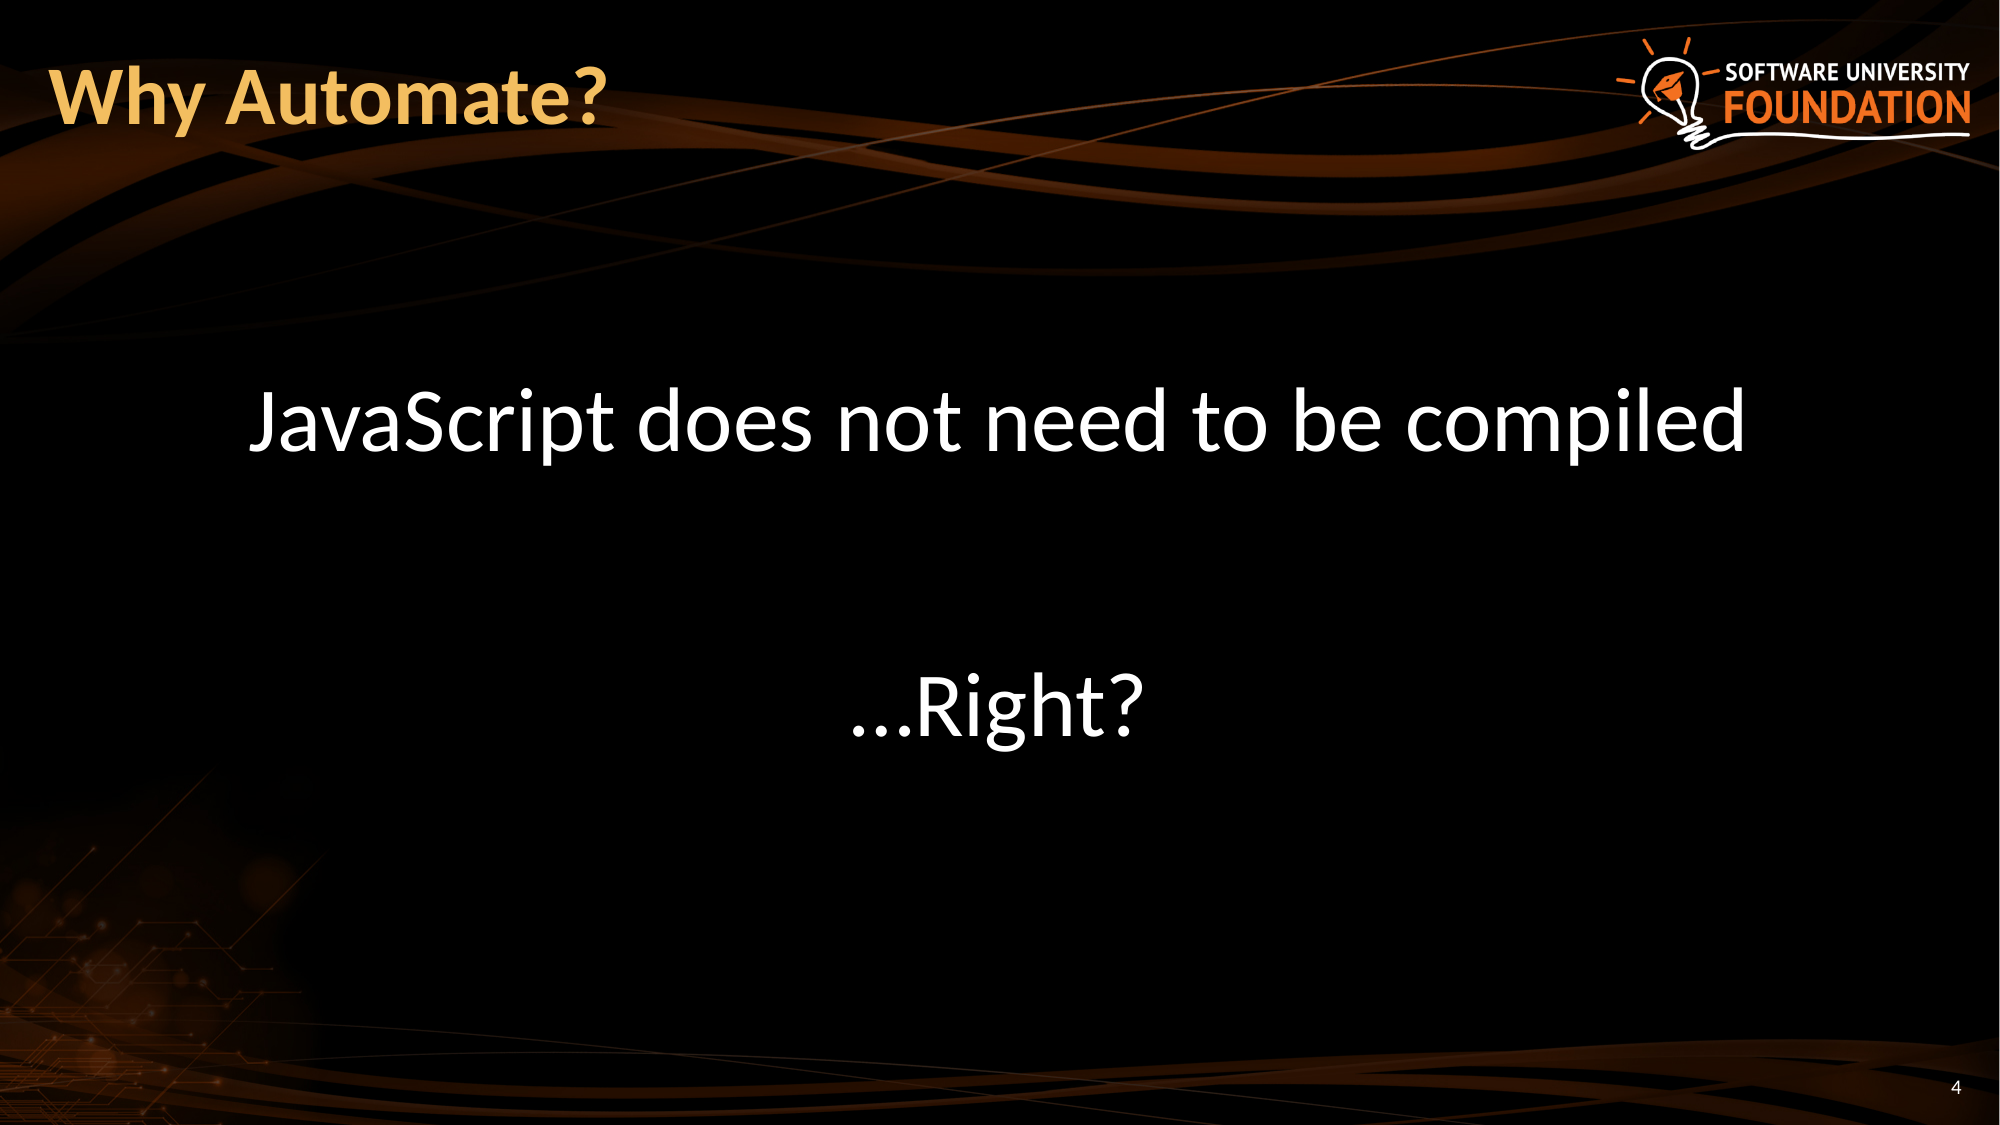

# Why Automate?
JavaScript does not need to be compiled
…Right?
4